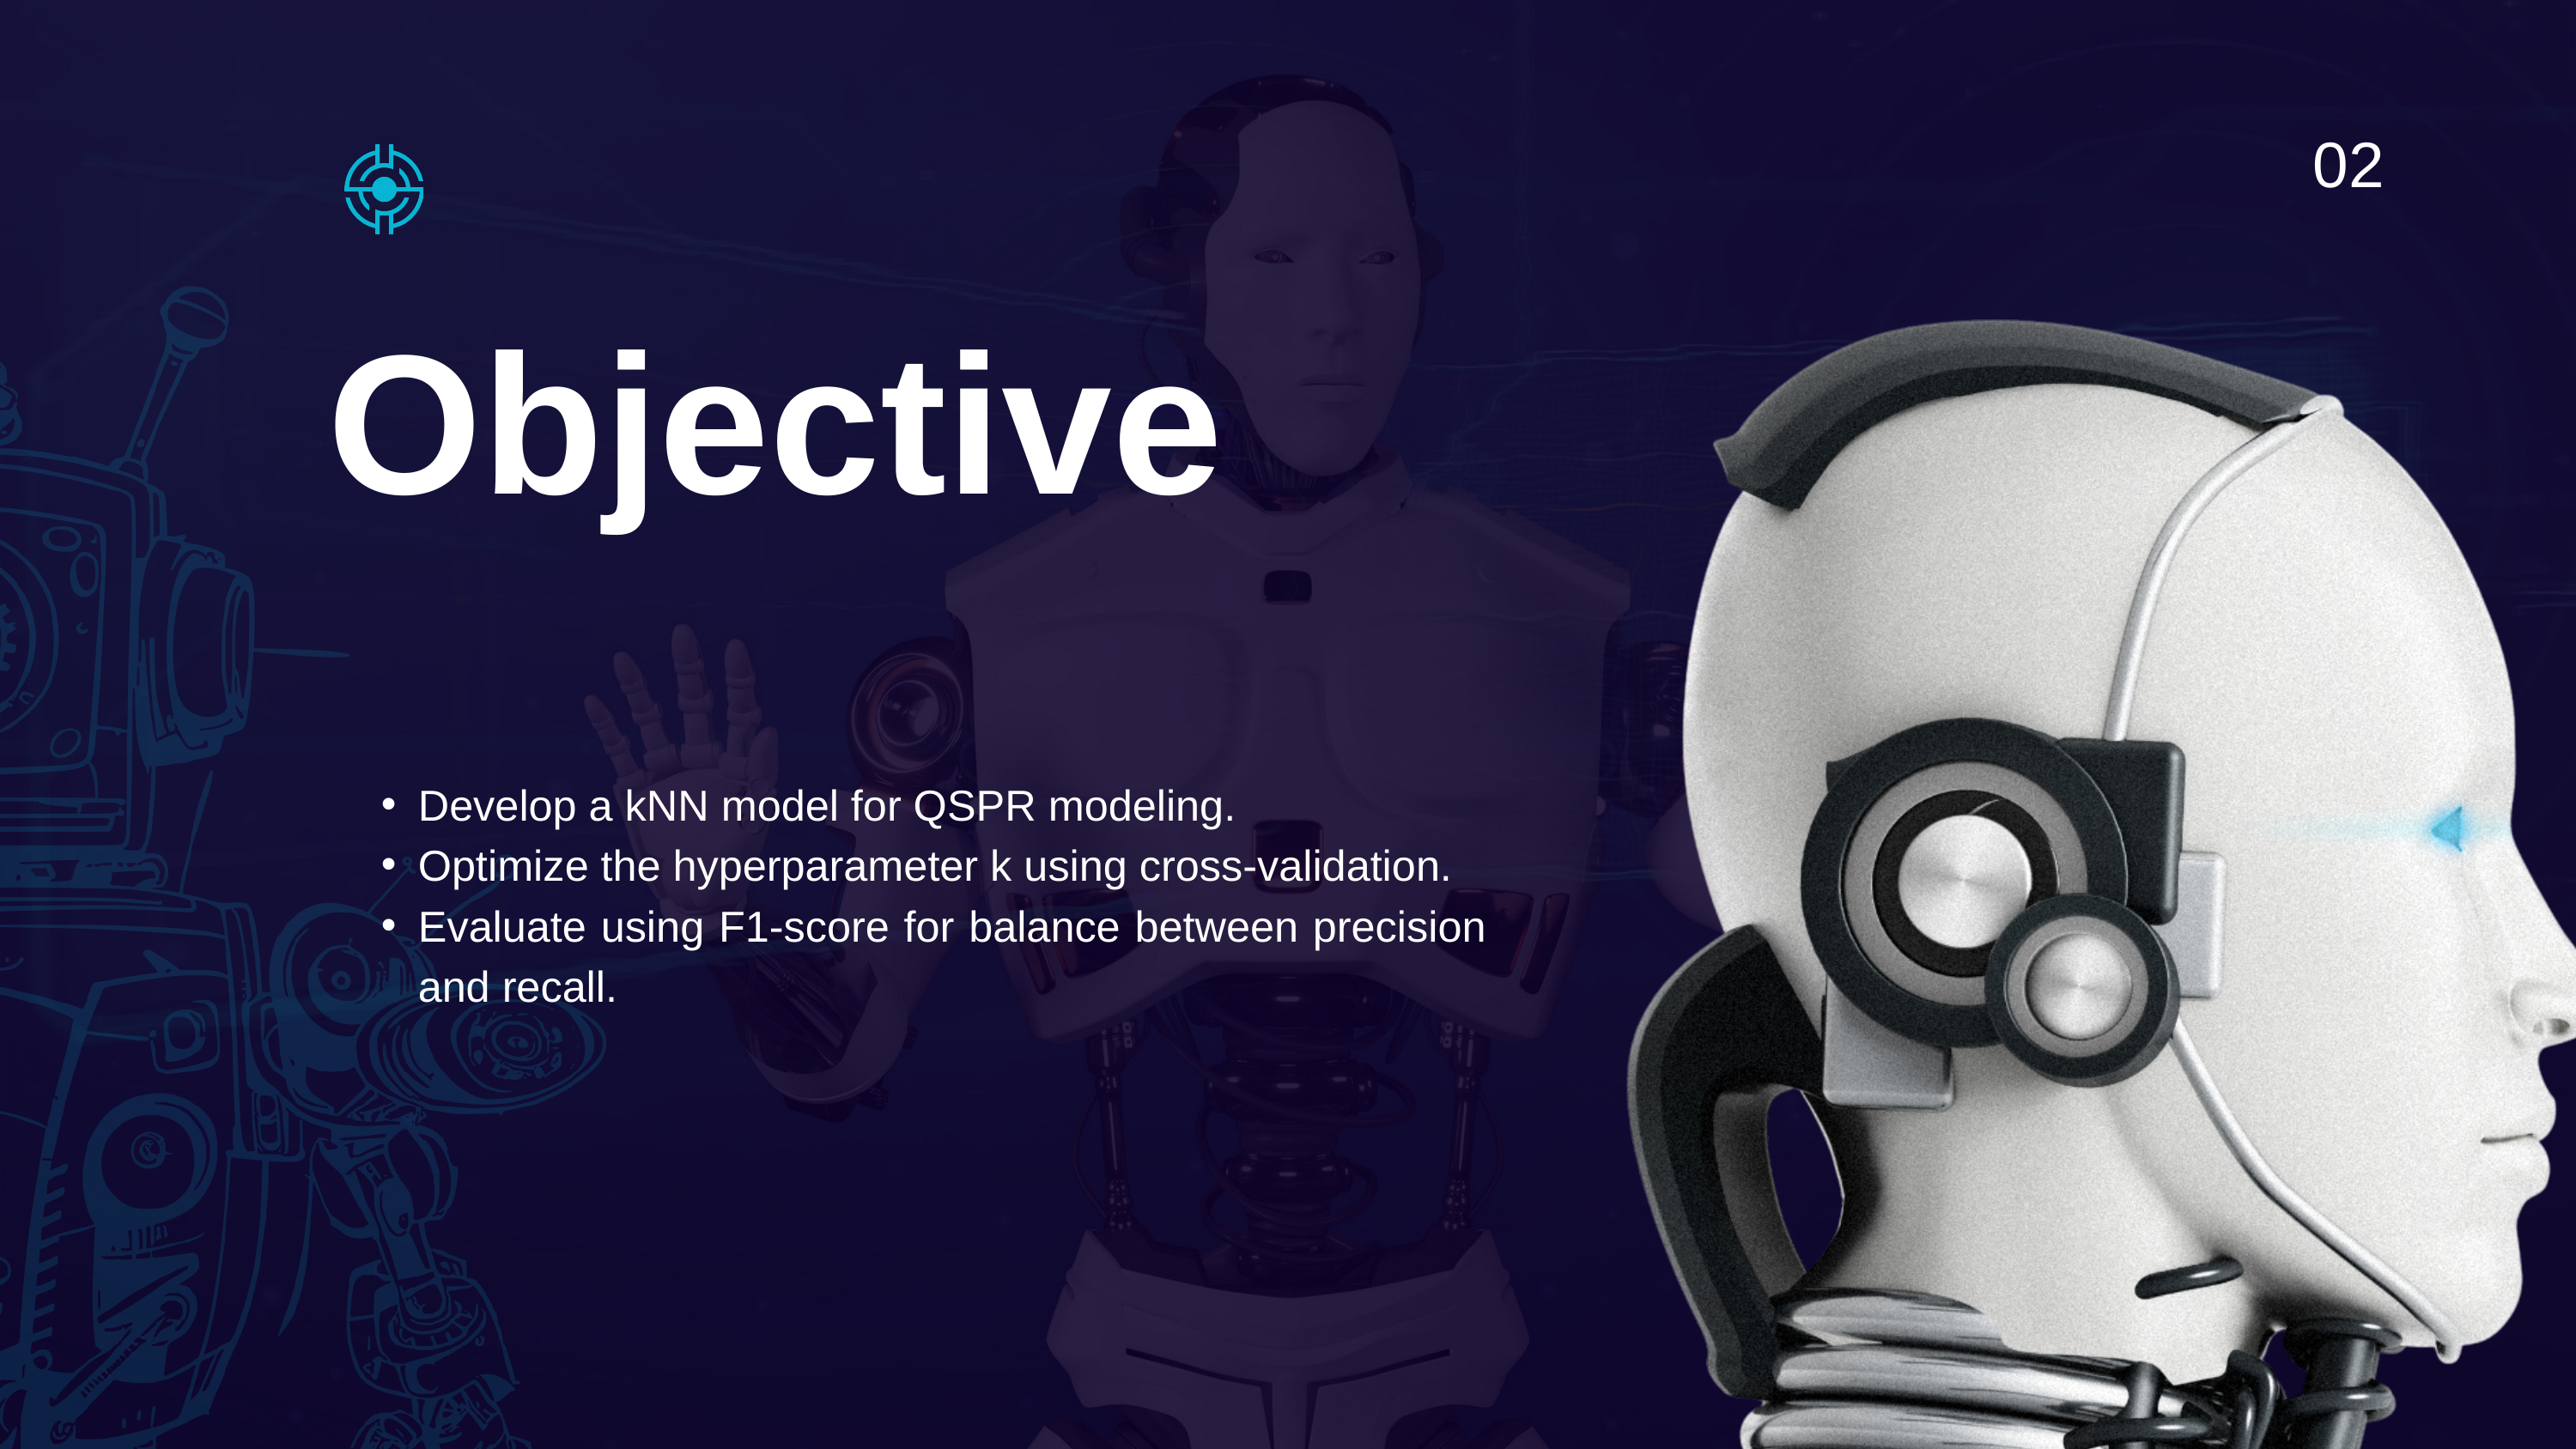

02

Objective
Develop a kNN model for QSPR modeling.
Optimize the hyperparameter k using cross-validation.
Evaluate using F1-score for balance between precision and recall.